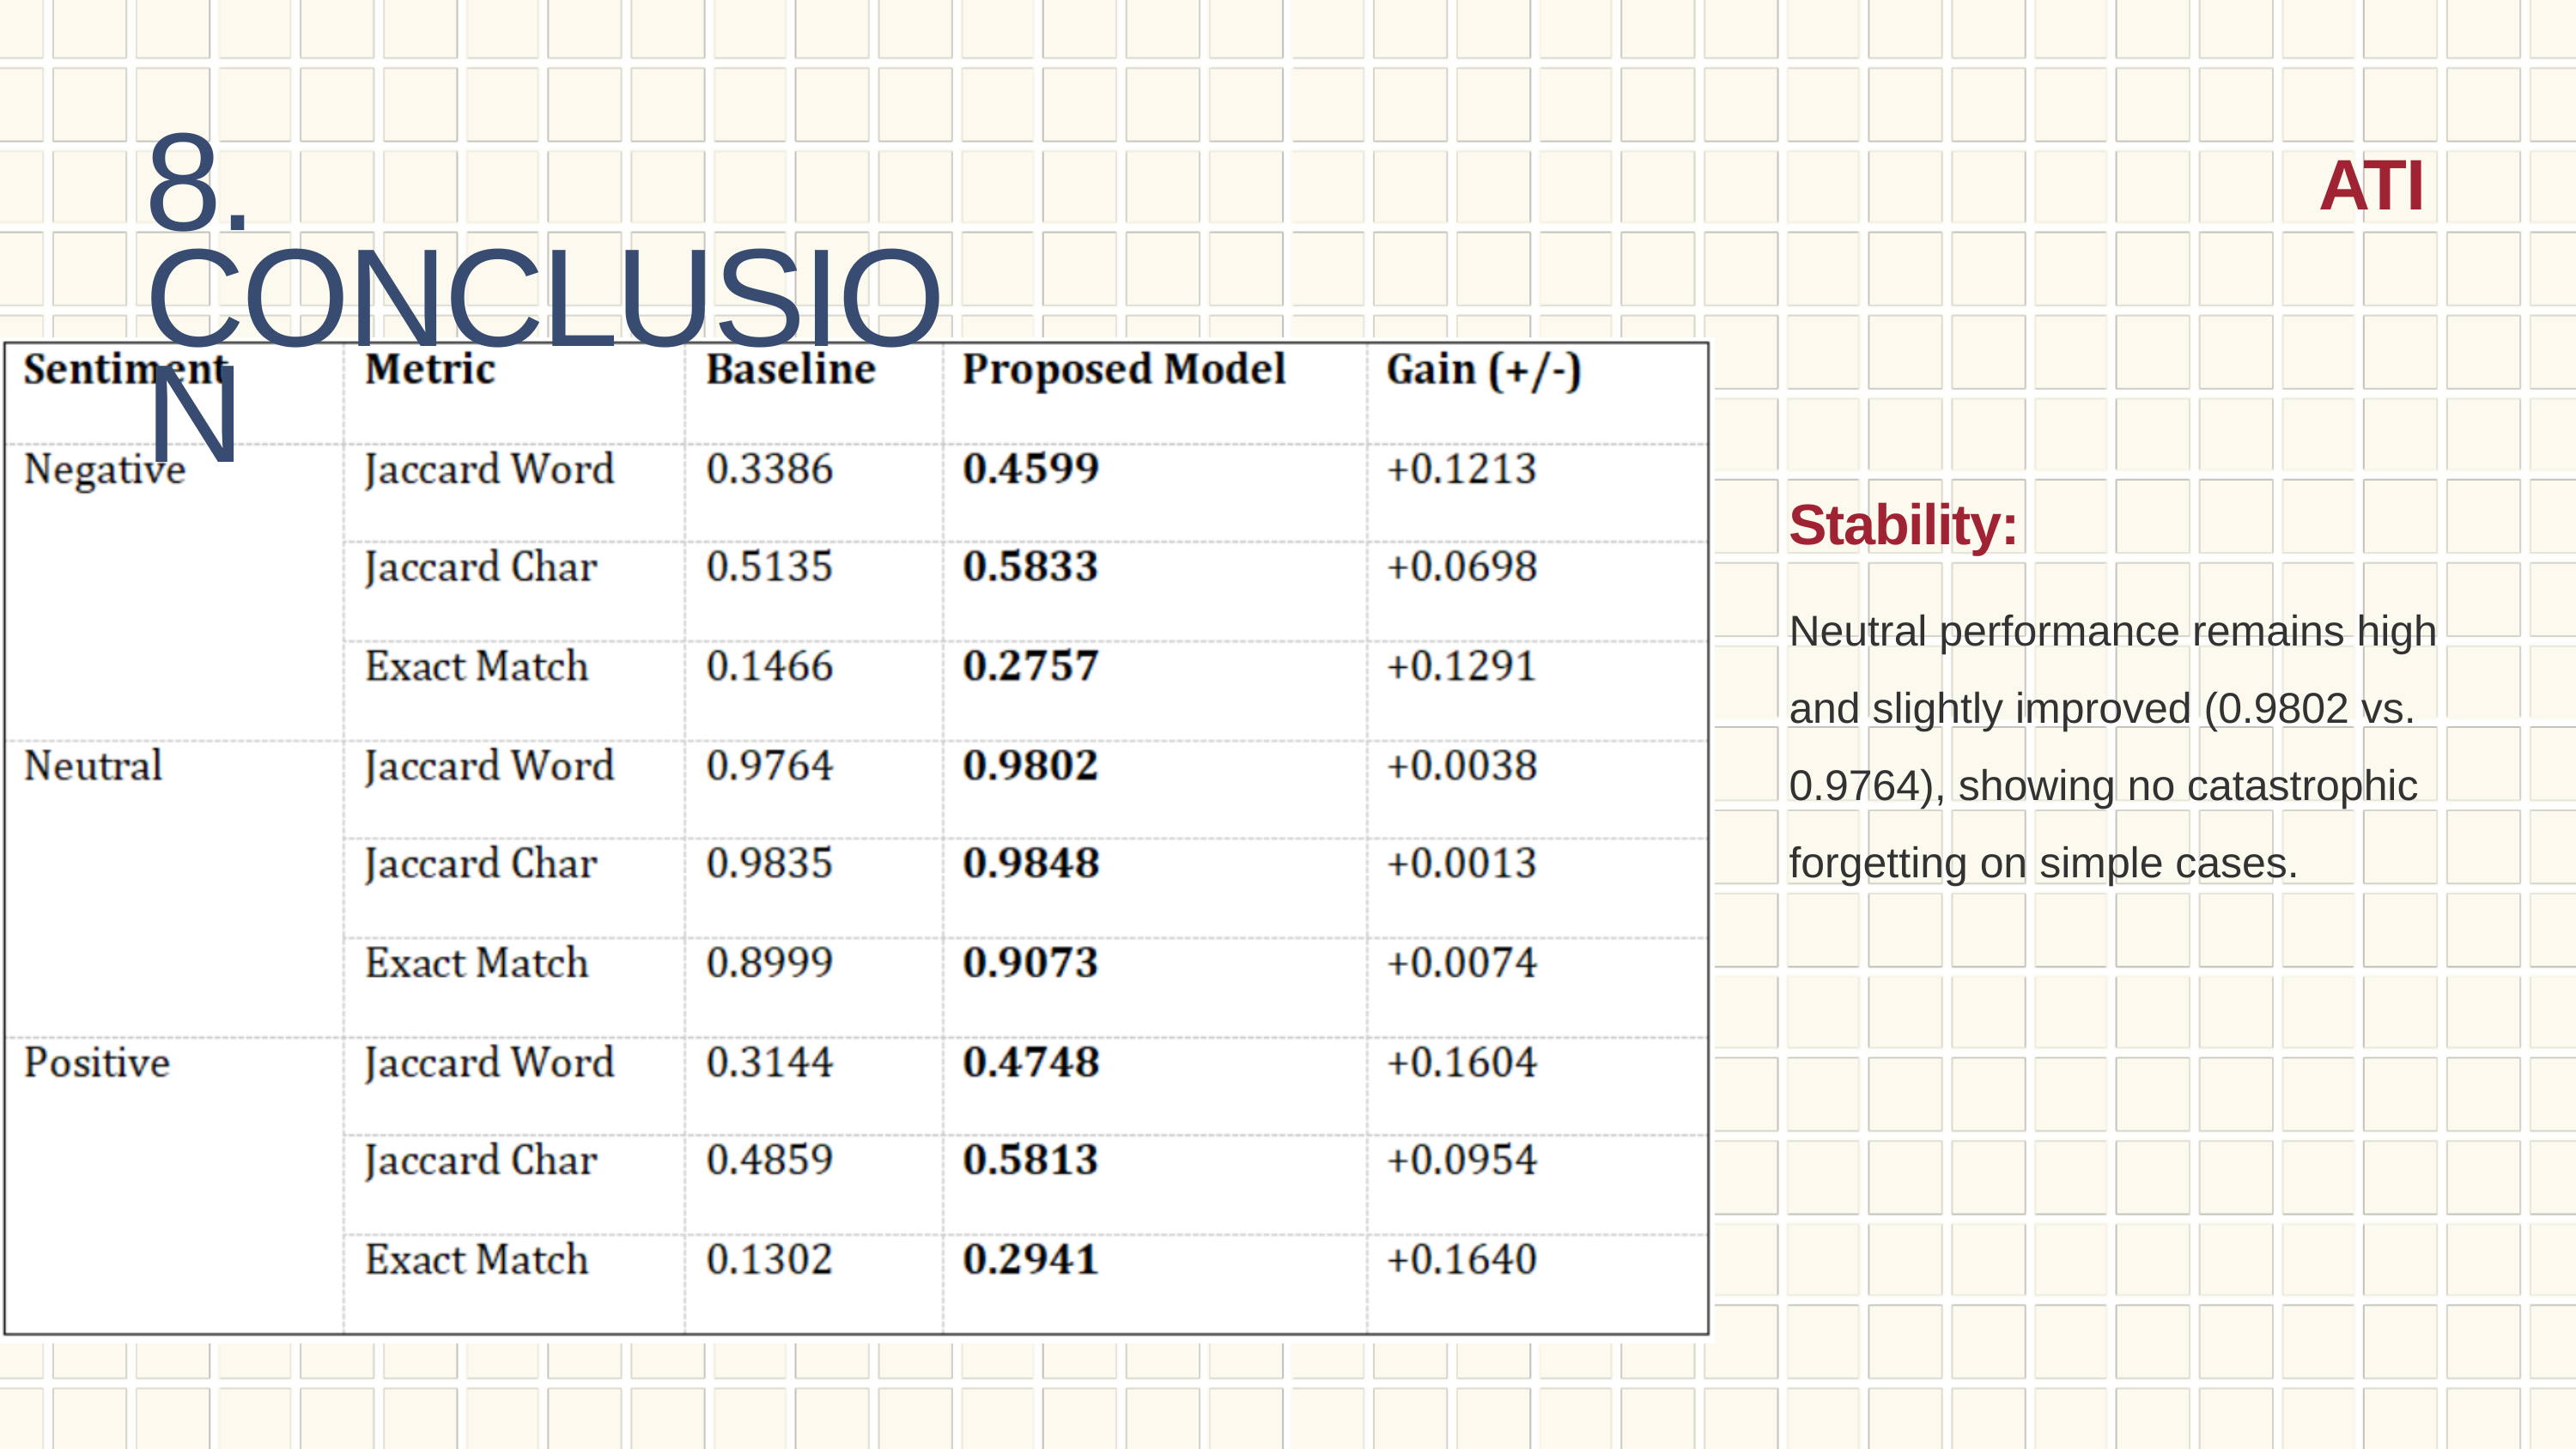

ATI
8. CONCLUSION

Stability:
Neutral performance remains high and slightly improved (0.9802 vs. 0.9764), showing no catastrophic forgetting on simple cases.